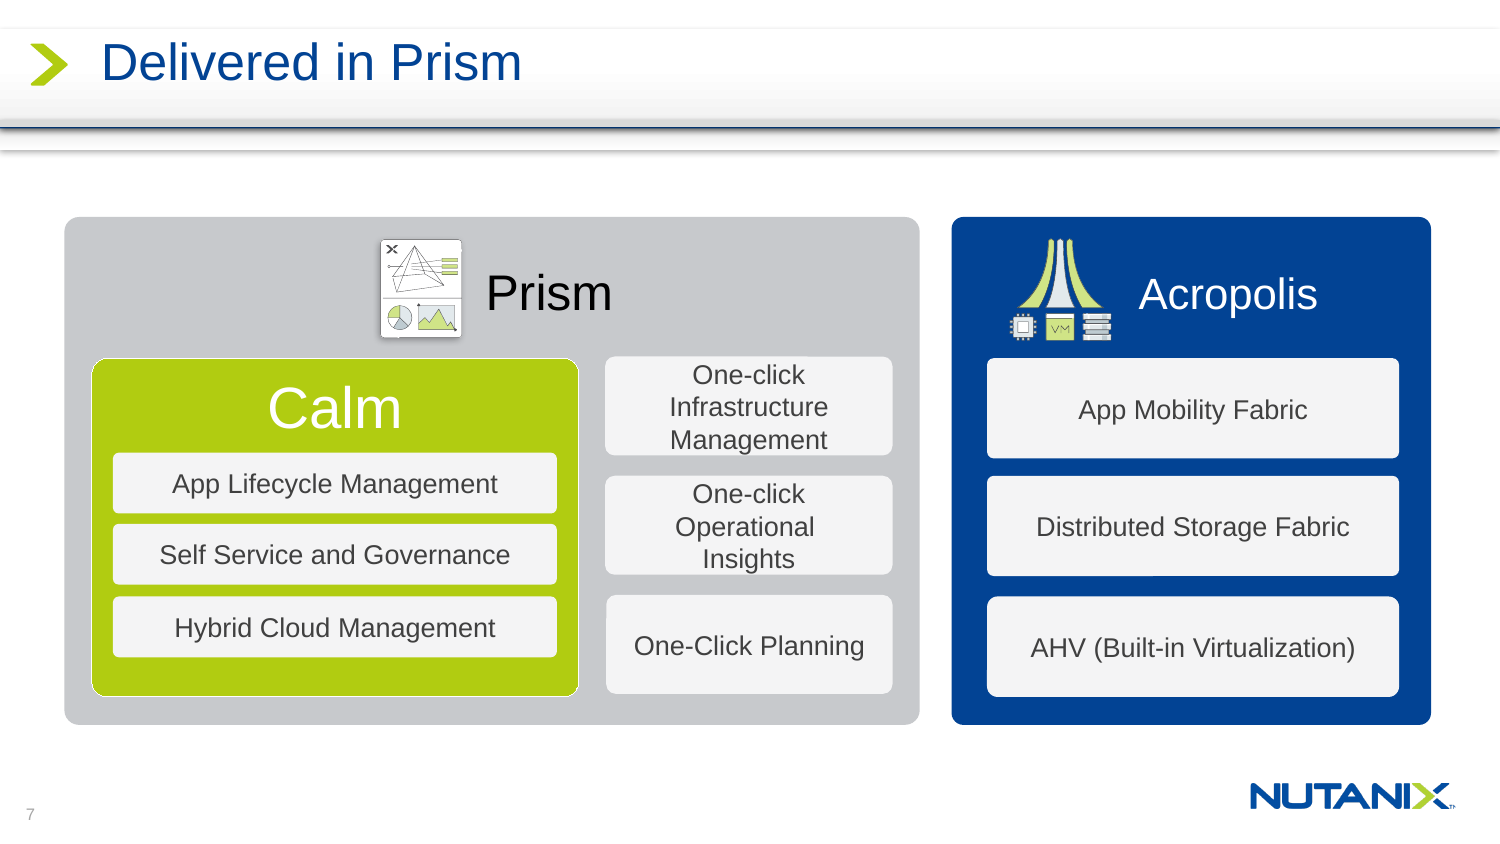

# Delivered in Prism

Prism
Acropolis
One-click Infrastructure Management
Calm
App Mobility Fabric
App Lifecycle Management
One-click Operational
Insights
Distributed Storage Fabric
Self Service and Governance
One-Click Planning
Hybrid Cloud Management
AHV (Built-in Virtualization)